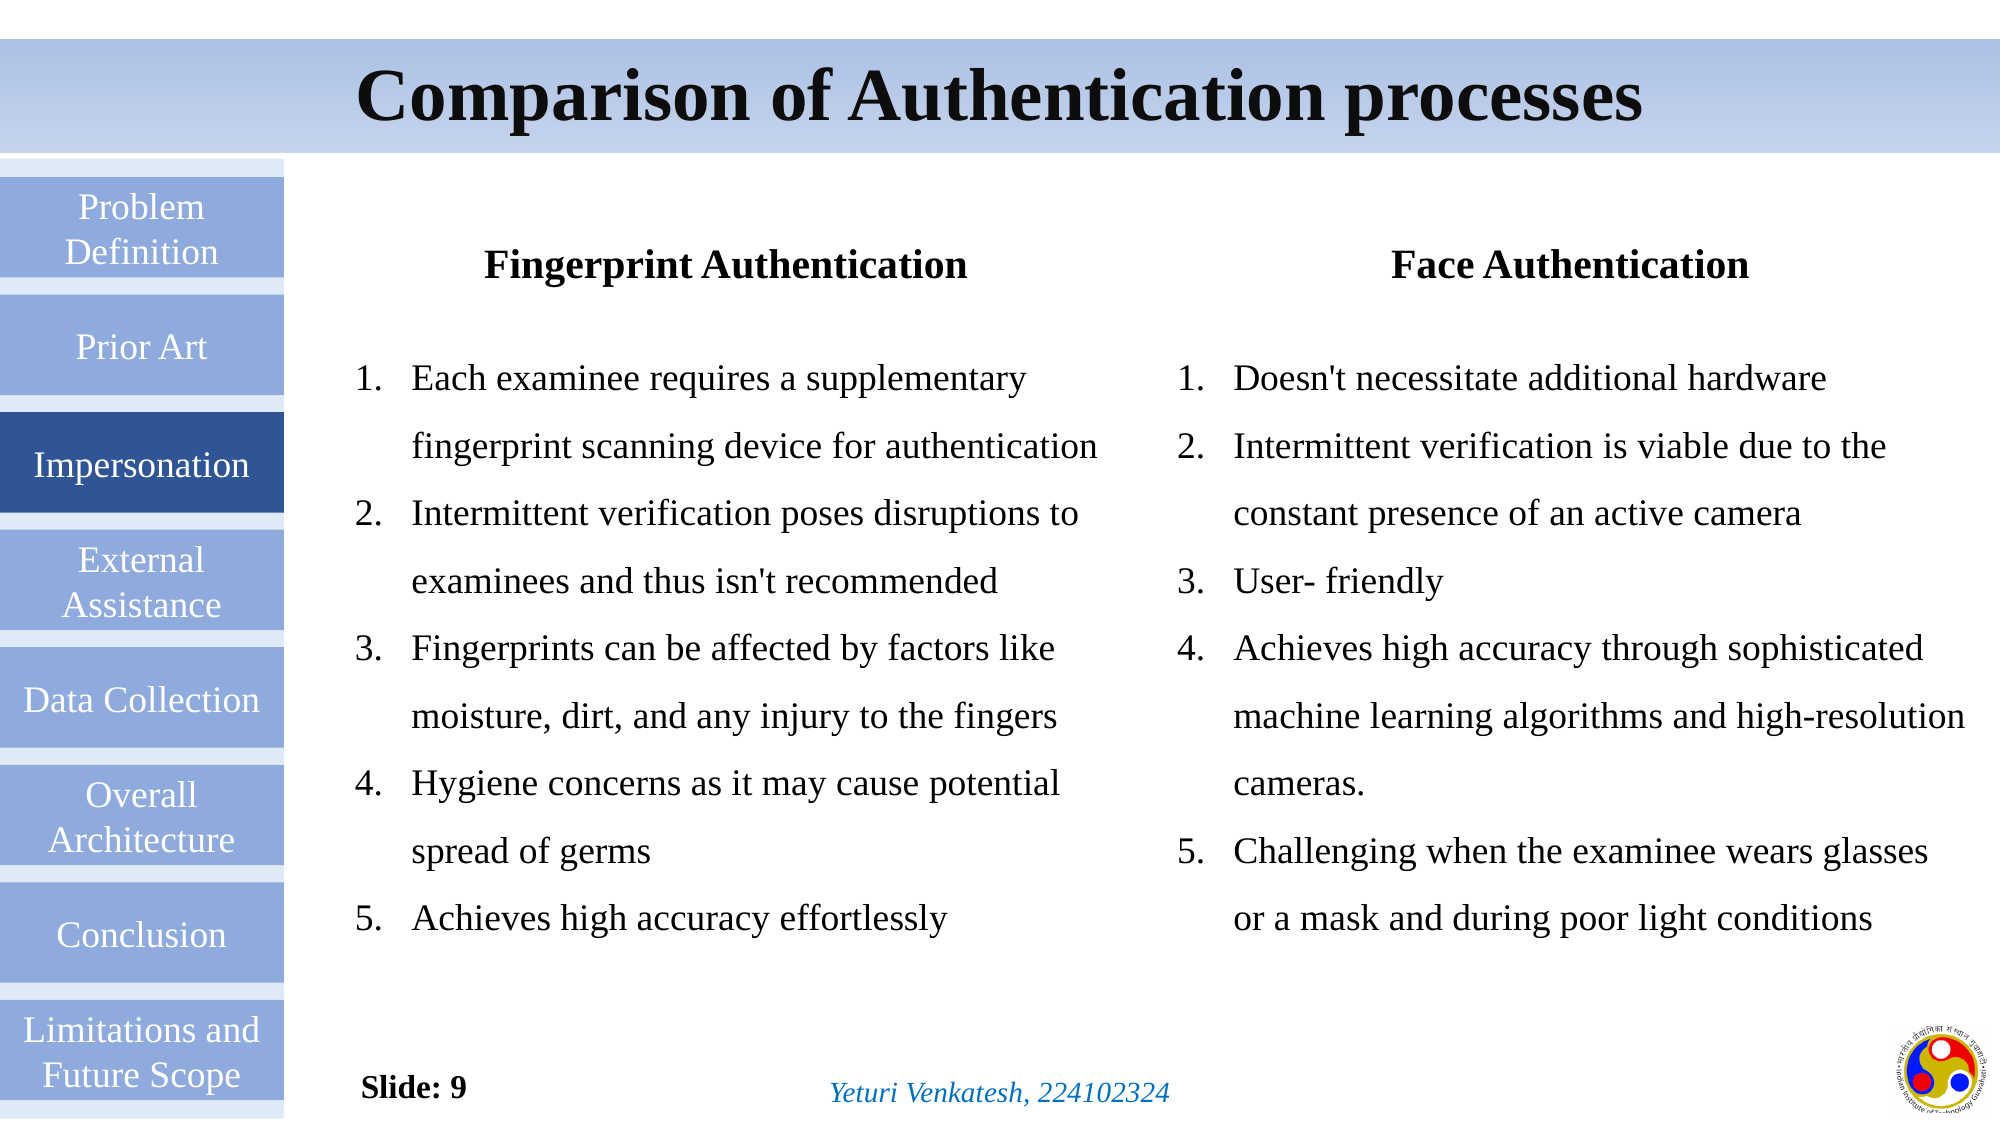

Comparison of Authentication processes

Problem Definition
Prior Art
Impersonation
External Assistance
Data Collection
Overall Architecture
Conclusion
Limitations and Future Scope
Fingerprint Authentication
Face Authentication
Each examinee requires a supplementary fingerprint scanning device for authentication
Intermittent verification poses disruptions to examinees and thus isn't recommended
Fingerprints can be affected by factors like moisture, dirt, and any injury to the fingers
Hygiene concerns as it may cause potential spread of germs
Achieves high accuracy effortlessly
Doesn't necessitate additional hardware
Intermittent verification is viable due to the constant presence of an active camera
User- friendly
Achieves high accuracy through sophisticated machine learning algorithms and high-resolution cameras.
Challenging when the examinee wears glasses or a mask and during poor light conditions
Slide: 9
Yeturi Venkatesh, 224102324